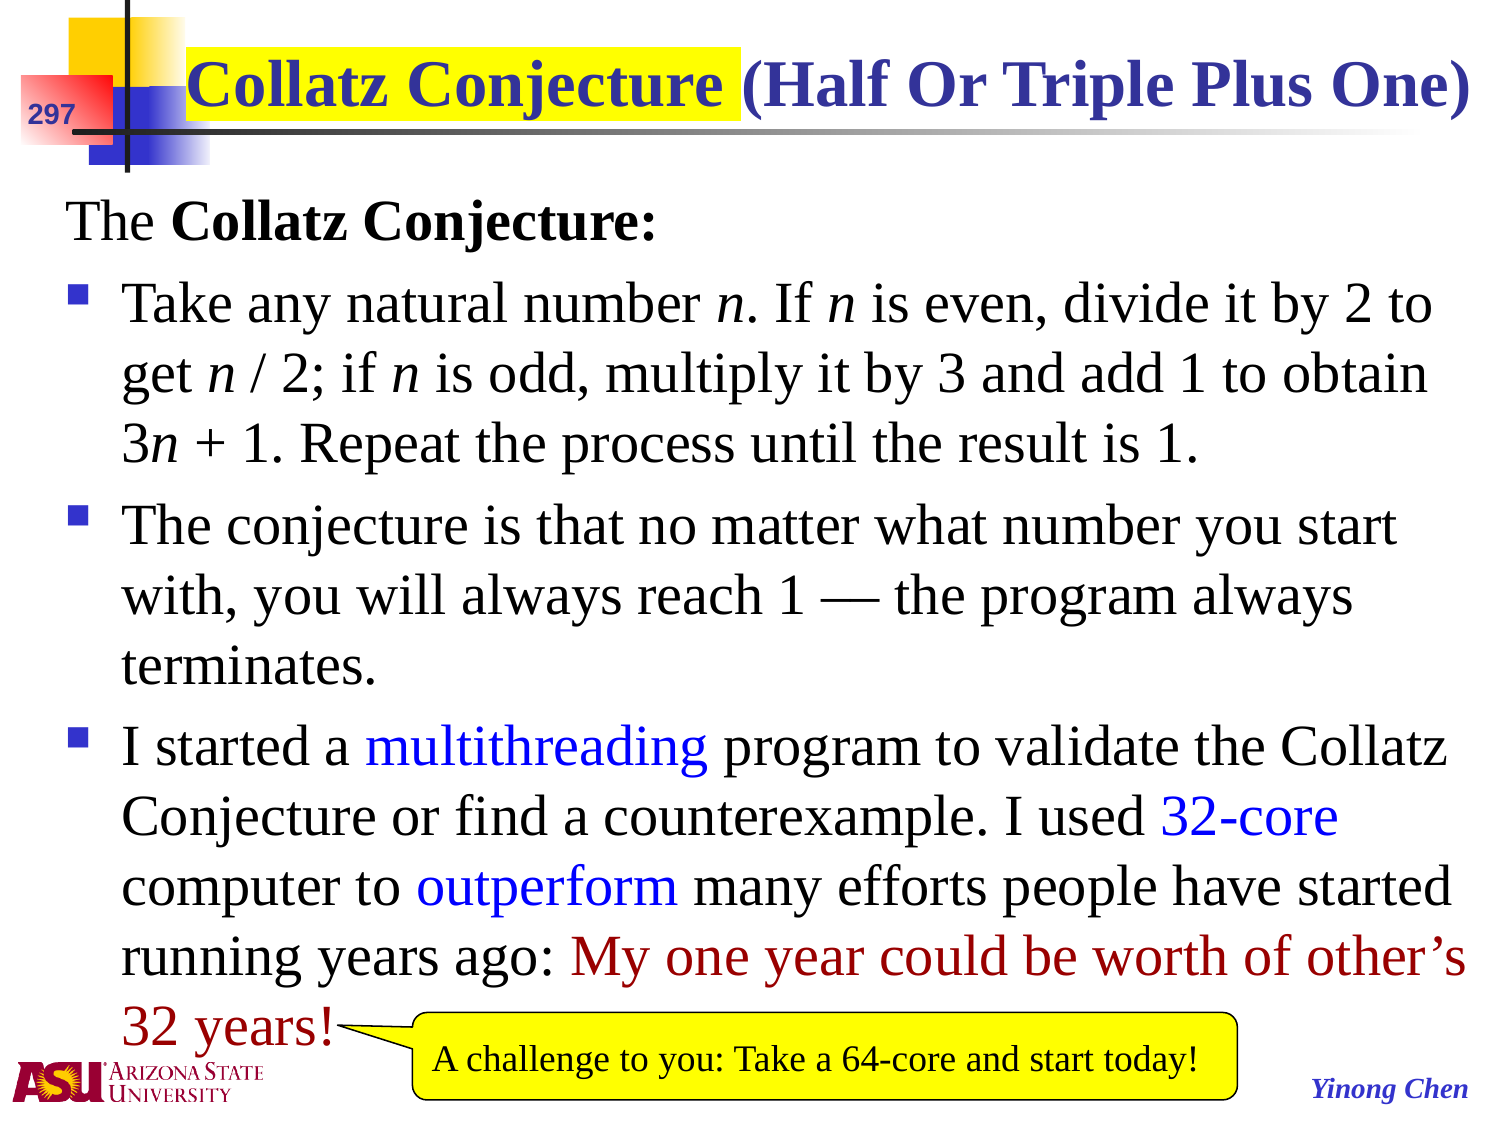

# Collatz Conjecture (Half Or Triple Plus One)
297
The Collatz Conjecture:
Take any natural number n. If n is even, divide it by 2 to get n / 2; if n is odd, multiply it by 3 and add 1 to obtain 3n + 1. Repeat the process until the result is 1.
The conjecture is that no matter what number you start with, you will always reach 1 –– the program always terminates.
I started a multithreading program to validate the Collatz Conjecture or find a counterexample. I used 32-core computer to outperform many efforts people have started running years ago: My one year could be worth of other’s 32 years!
A challenge to you: Take a 64-core and start today!